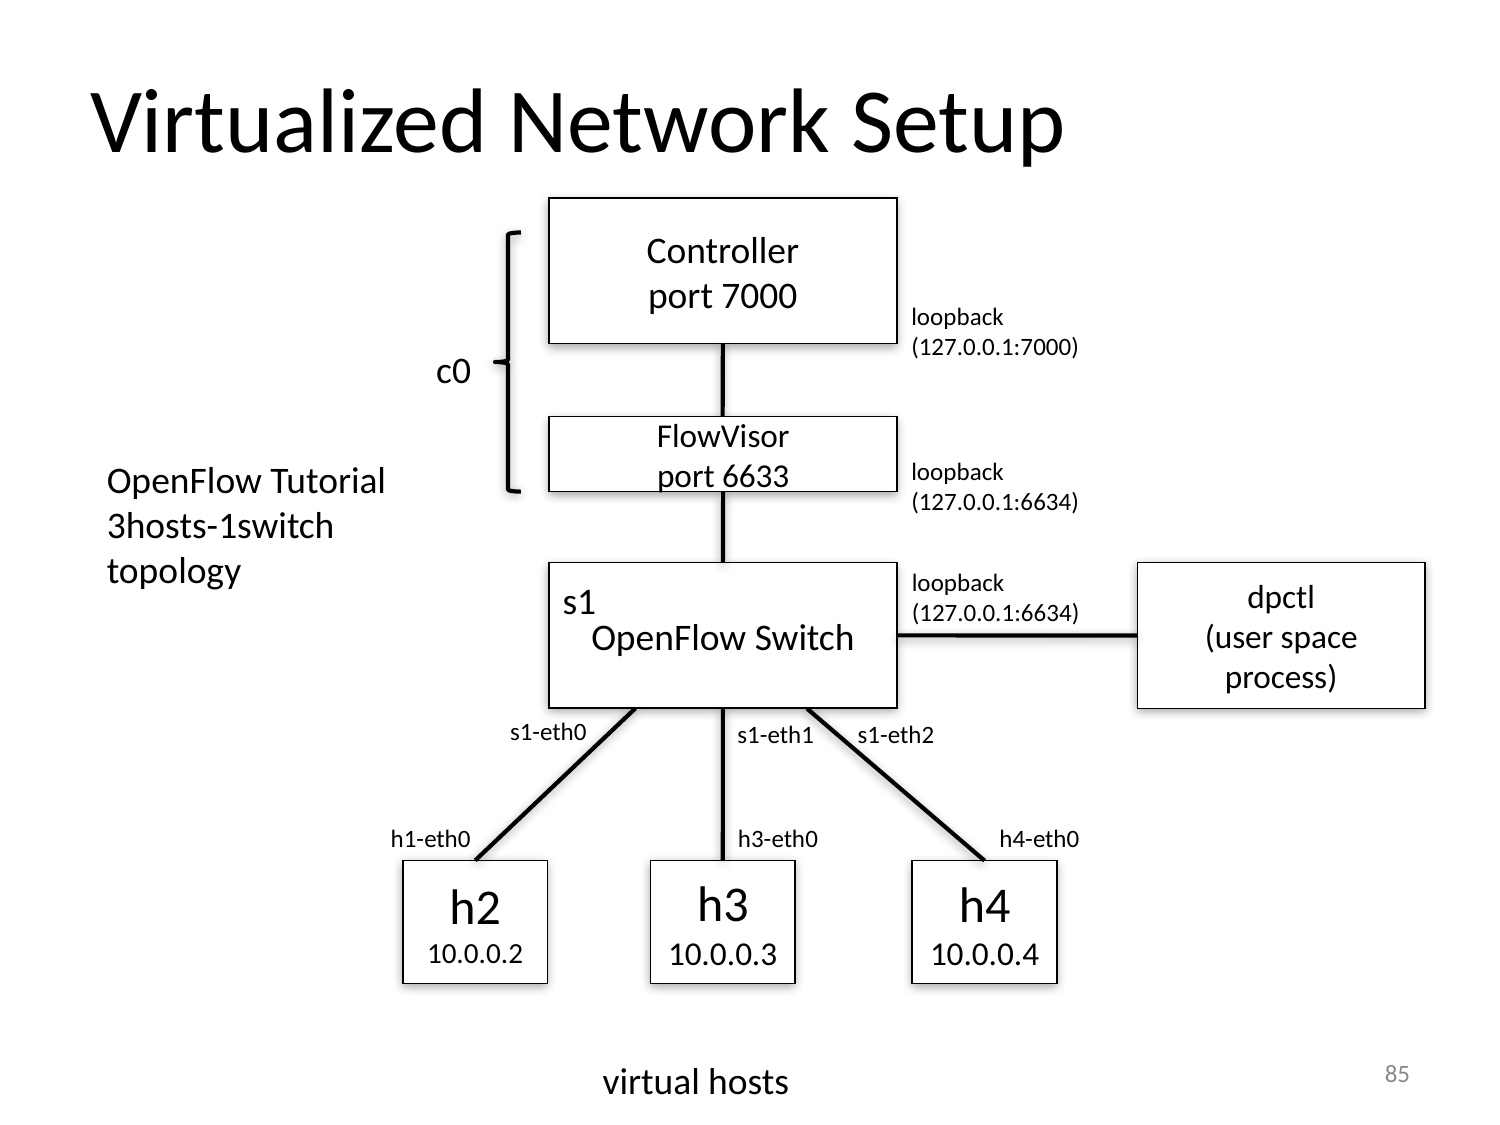

Virtualized Network Setup

Controller
port 7000

loopback
(127.0.0.1:7000)
 c0
FlowVisor
port 6633
OpenFlow Tutorial
3hosts-1switch
topology
loopback
(127.0.0.1:6634)
loopback
(127.0.0.1:6634)
OpenFlow Switch
dpctl
(user space process)
s1
s1-eth0
s1-eth1
s1-eth2
h1-eth0
h3-eth0
h4-eth0
h2
10.0.0.2
h3
10.0.0.3
h4
10.0.0.4
85
virtual hosts